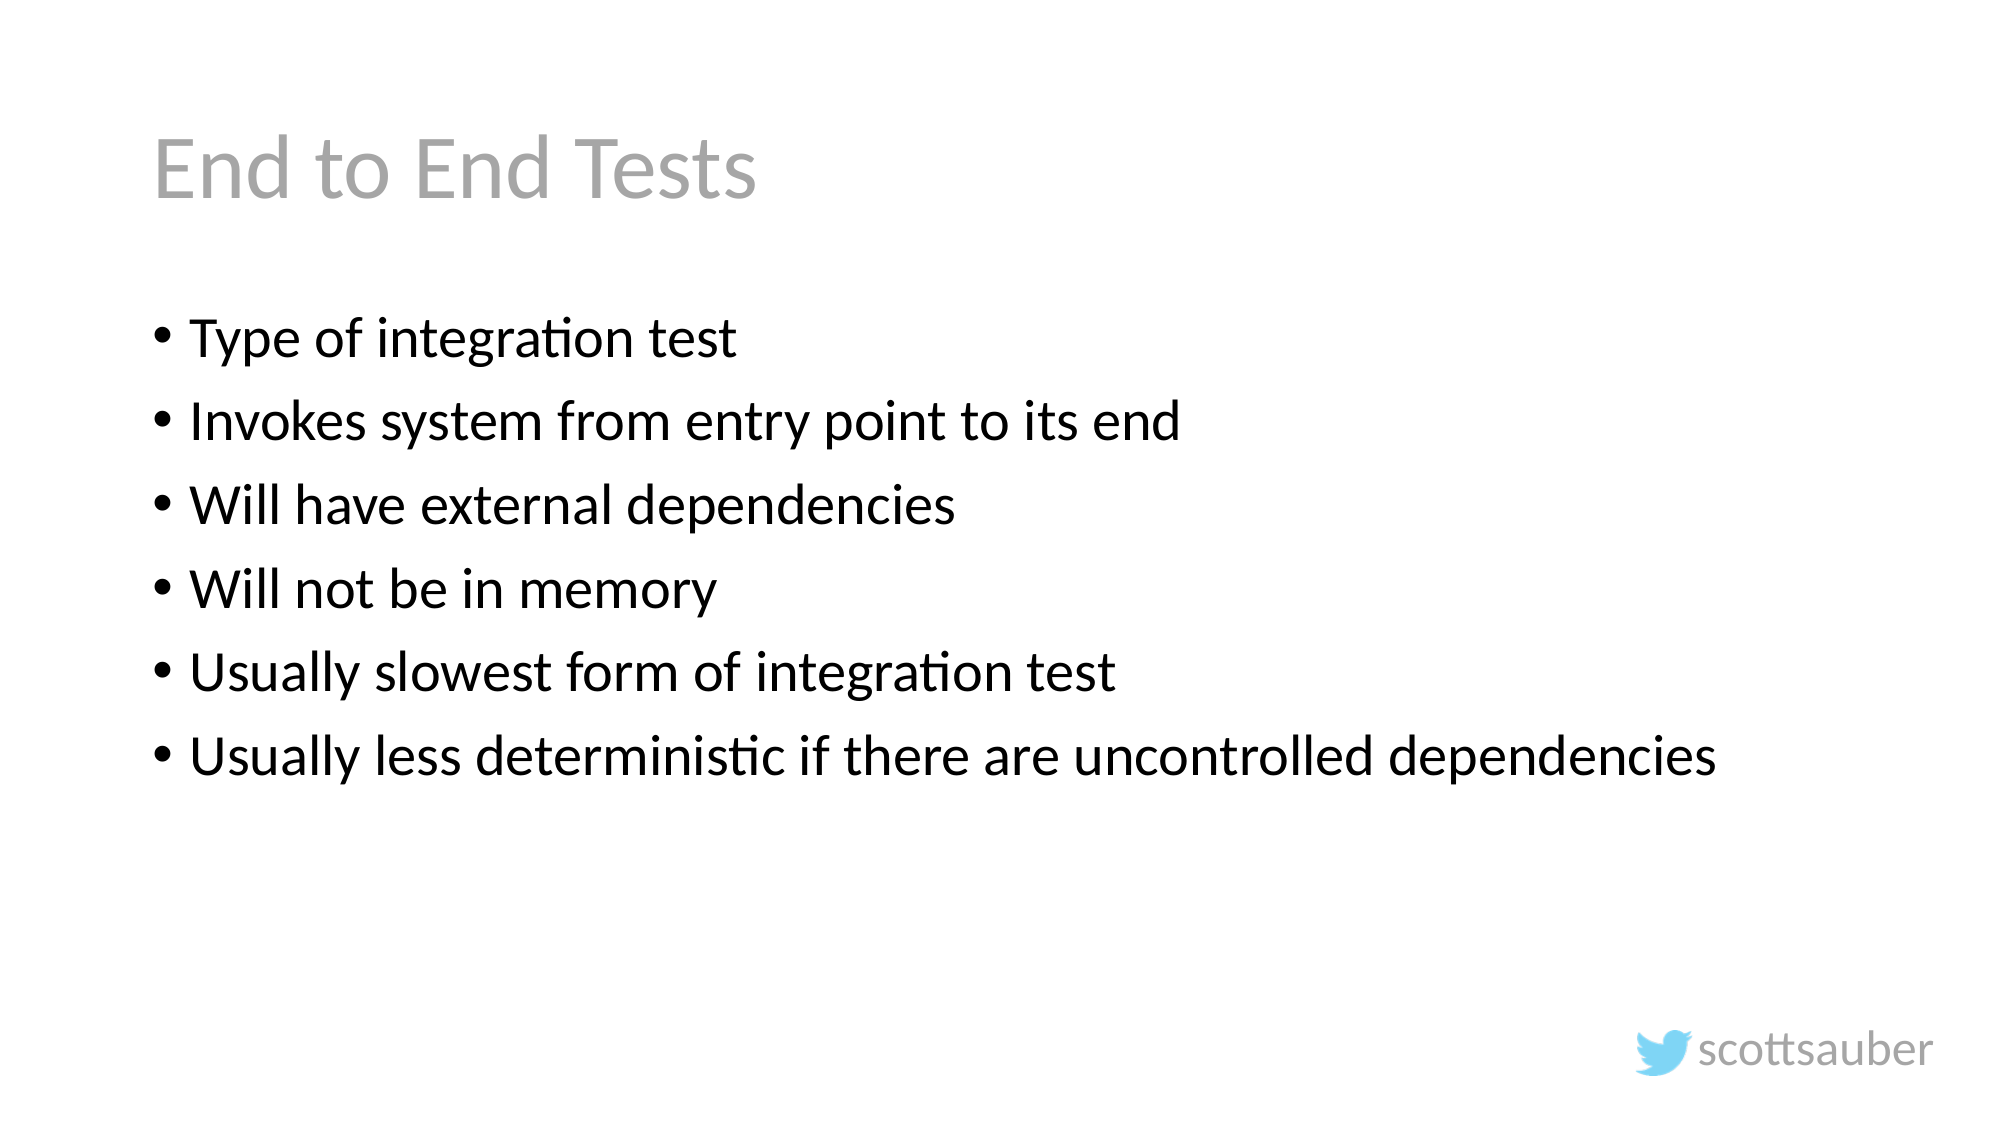

# End to End Tests
Type of integration test
Invokes system from entry point to its end
Will have external dependencies
Will not be in memory
Usually slowest form of integration test
Usually less deterministic if there are uncontrolled dependencies
scottsauber